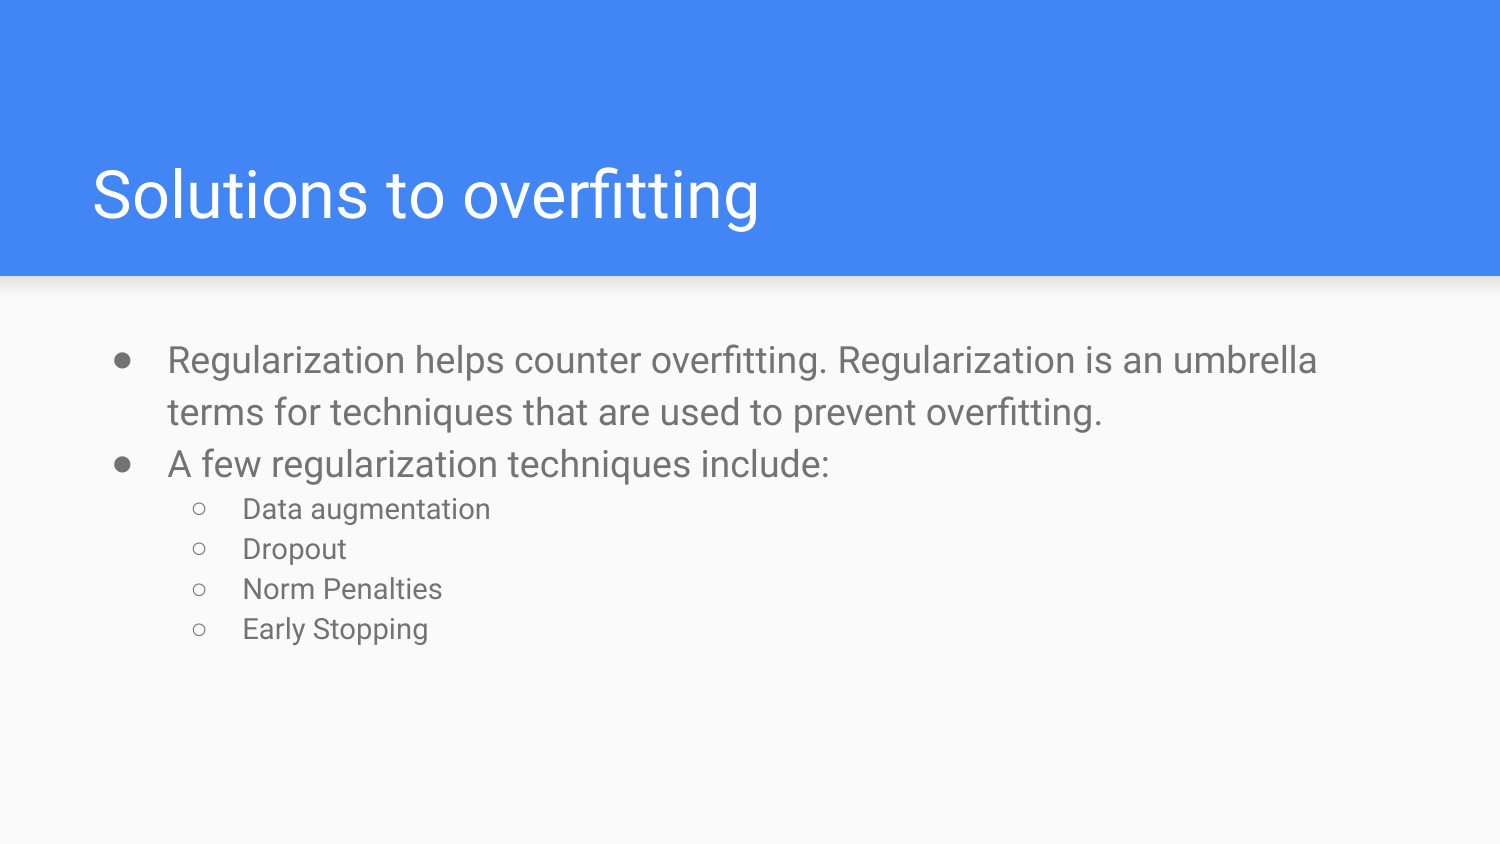

# Solutions to overfitting
Regularization helps counter overfitting. Regularization is an umbrella terms for techniques that are used to prevent overfitting.
A few regularization techniques include:
Data augmentation
Dropout
Norm Penalties
Early Stopping